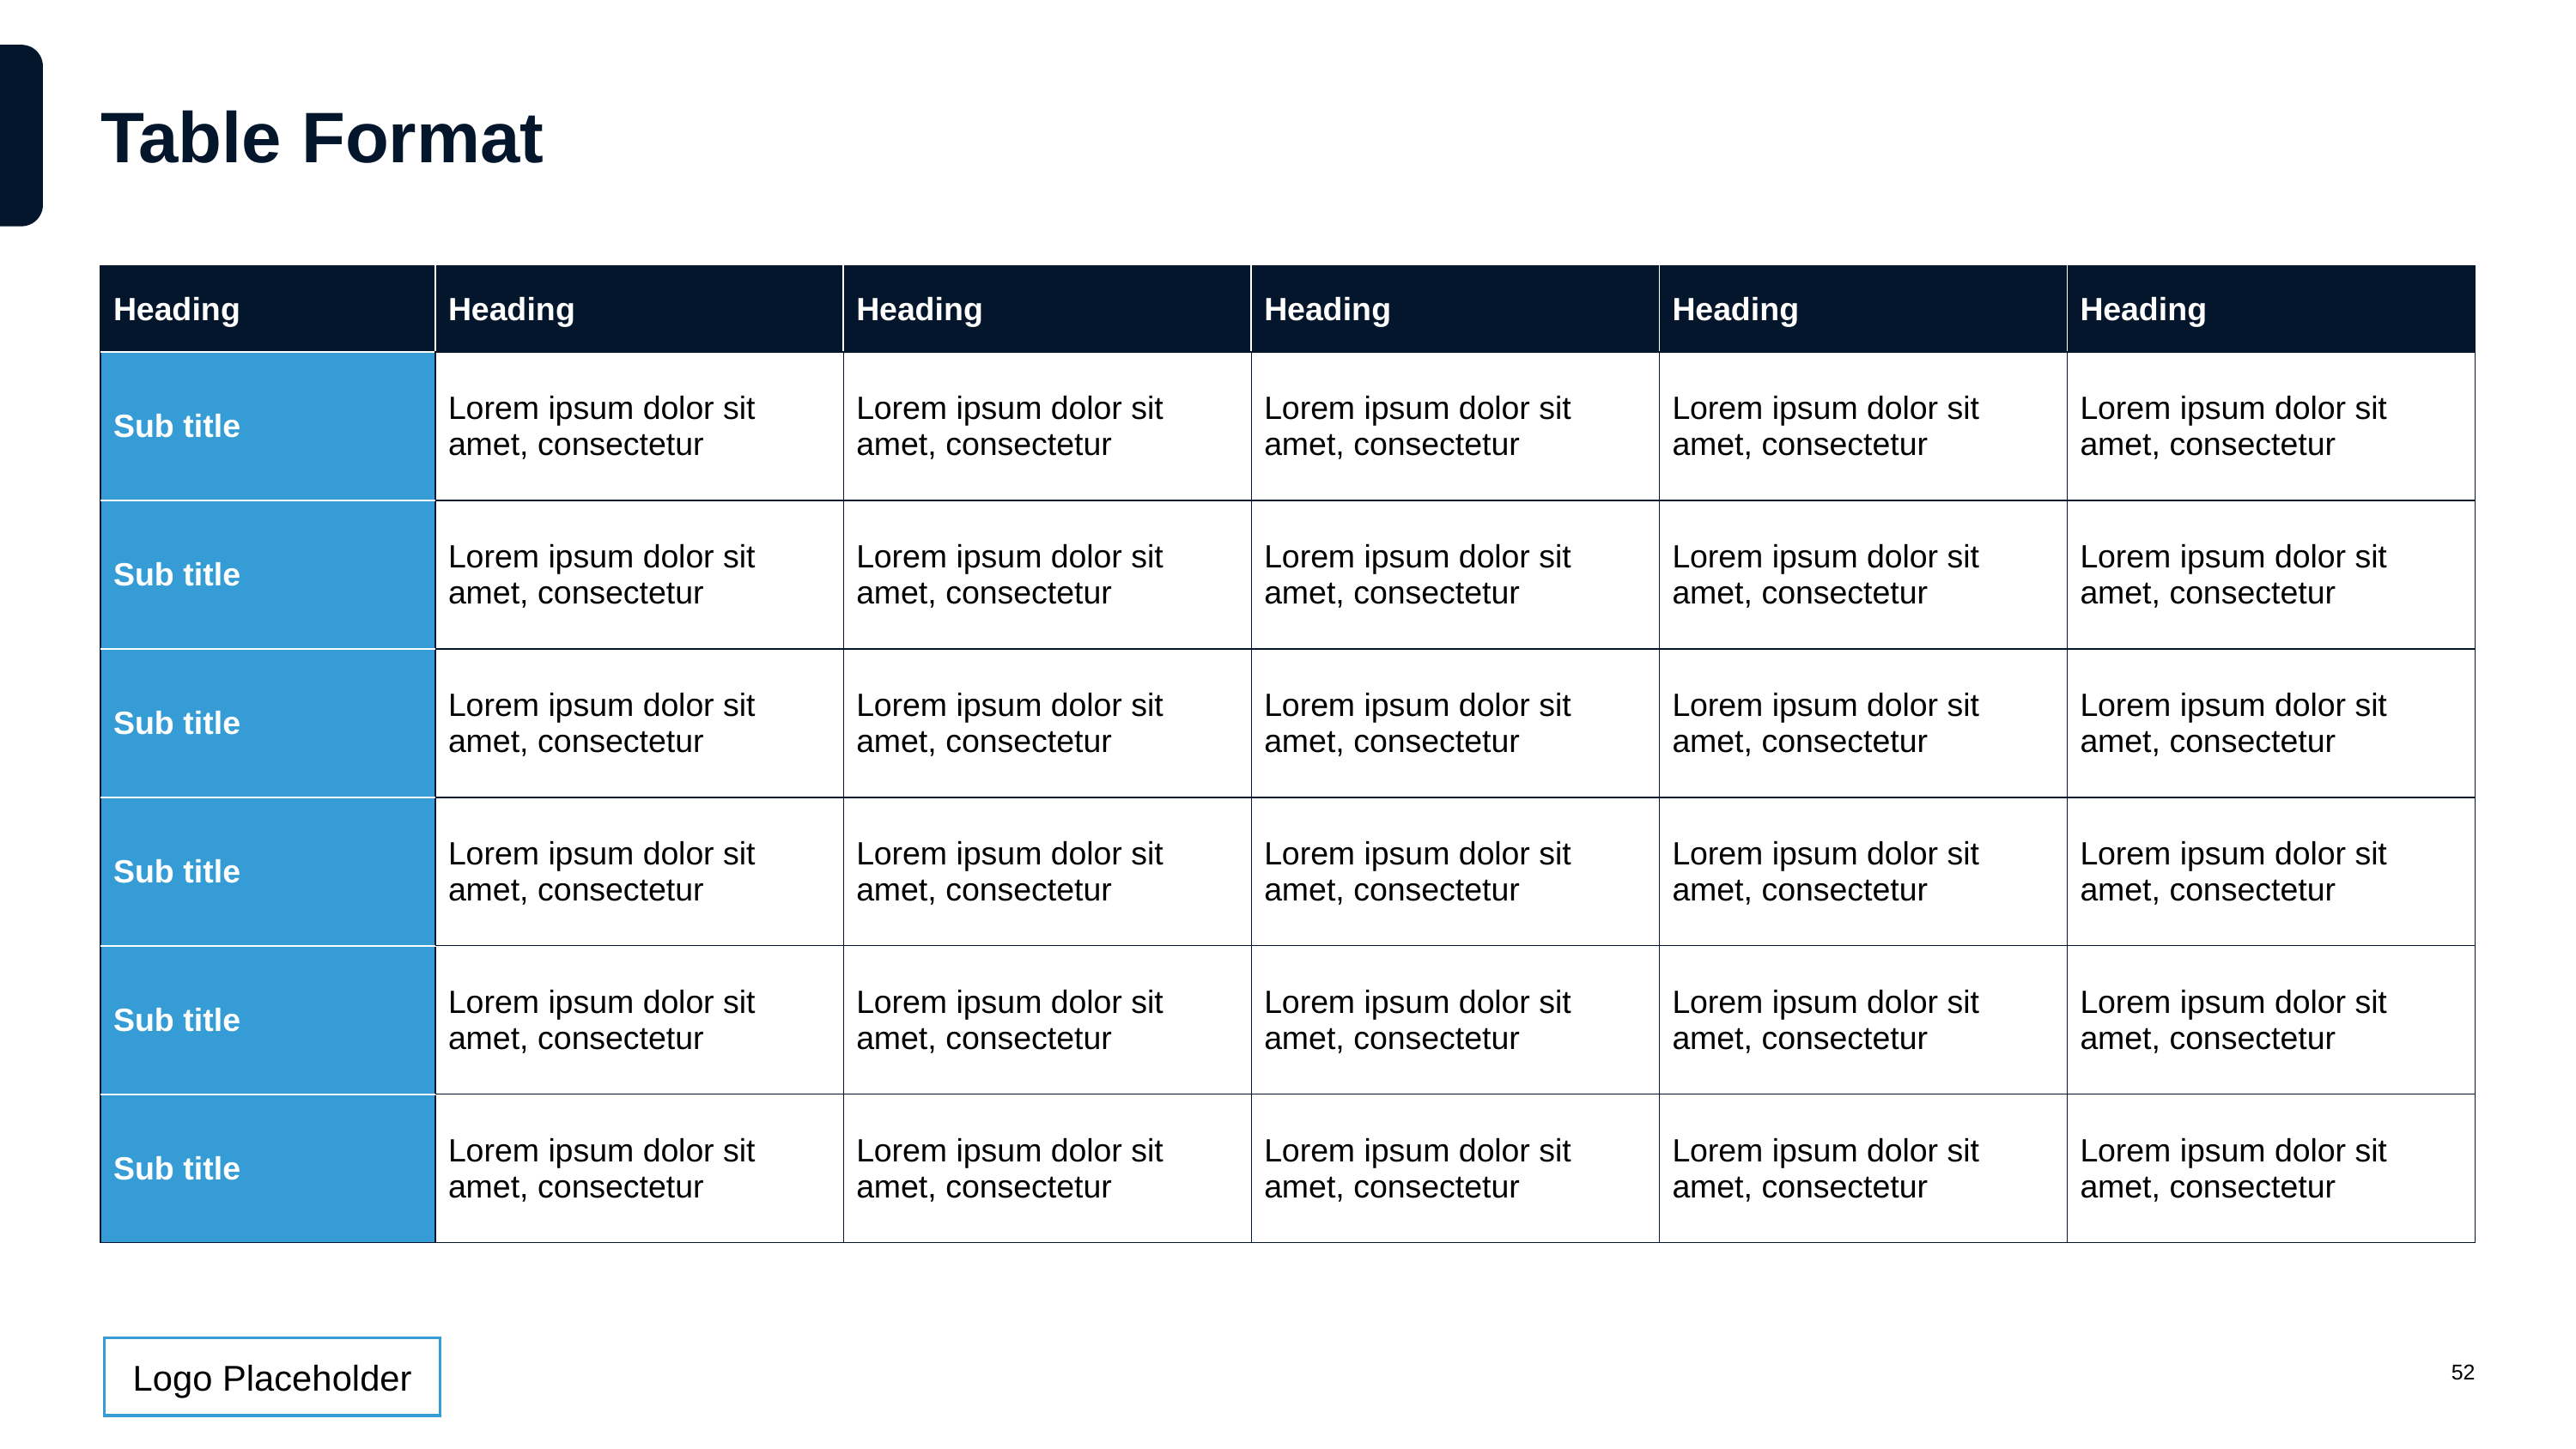

# Table Format
| Heading | Heading | Heading | Heading | Heading | Heading |
| --- | --- | --- | --- | --- | --- |
| Sub title | Lorem ipsum dolor sit amet, consectetur | Lorem ipsum dolor sit amet, consectetur | Lorem ipsum dolor sit amet, consectetur | Lorem ipsum dolor sit amet, consectetur | Lorem ipsum dolor sit amet, consectetur |
| Sub title | Lorem ipsum dolor sit amet, consectetur | Lorem ipsum dolor sit amet, consectetur | Lorem ipsum dolor sit amet, consectetur | Lorem ipsum dolor sit amet, consectetur | Lorem ipsum dolor sit amet, consectetur |
| Sub title | Lorem ipsum dolor sit amet, consectetur | Lorem ipsum dolor sit amet, consectetur | Lorem ipsum dolor sit amet, consectetur | Lorem ipsum dolor sit amet, consectetur | Lorem ipsum dolor sit amet, consectetur |
| Sub title | Lorem ipsum dolor sit amet, consectetur | Lorem ipsum dolor sit amet, consectetur | Lorem ipsum dolor sit amet, consectetur | Lorem ipsum dolor sit amet, consectetur | Lorem ipsum dolor sit amet, consectetur |
| Sub title | Lorem ipsum dolor sit amet, consectetur | Lorem ipsum dolor sit amet, consectetur | Lorem ipsum dolor sit amet, consectetur | Lorem ipsum dolor sit amet, consectetur | Lorem ipsum dolor sit amet, consectetur |
| Sub title | Lorem ipsum dolor sit amet, consectetur | Lorem ipsum dolor sit amet, consectetur | Lorem ipsum dolor sit amet, consectetur | Lorem ipsum dolor sit amet, consectetur | Lorem ipsum dolor sit amet, consectetur |
52